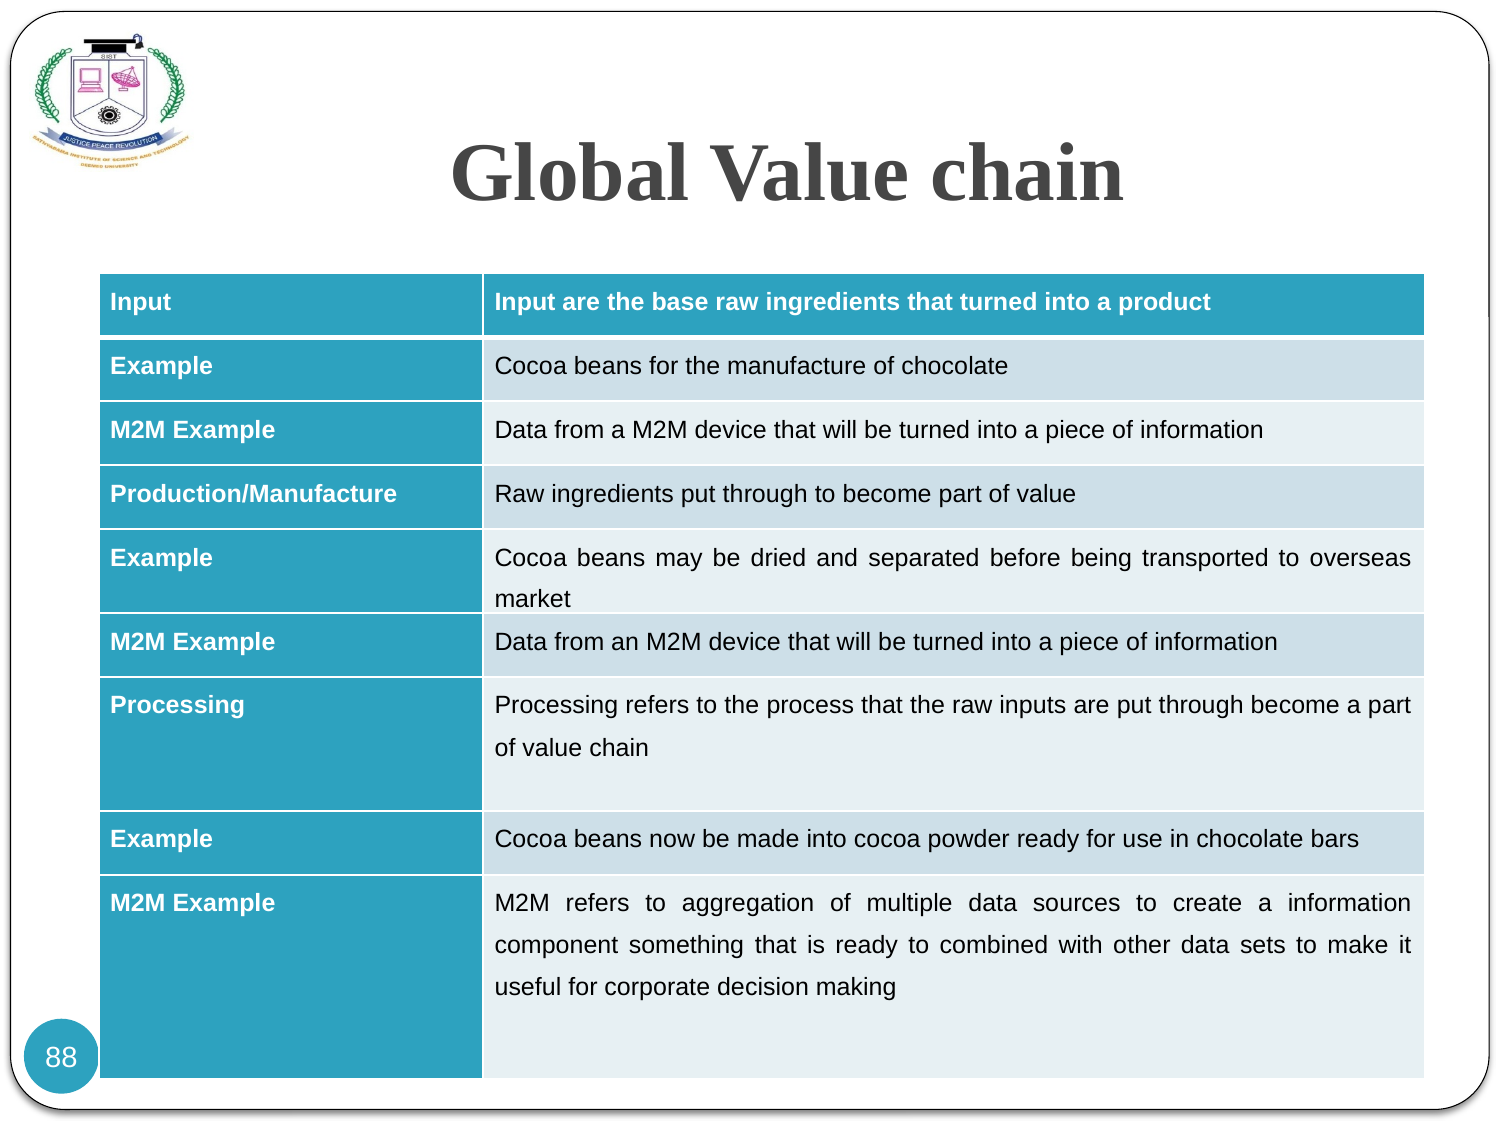

# Global Value chain
| Input | Input are the base raw ingredients that turned into a product |
| --- | --- |
| Example | Cocoa beans for the manufacture of chocolate |
| M2M Example | Data from a M2M device that will be turned into a piece of information |
| Production/Manufacture | Raw ingredients put through to become part of value |
| Example | Cocoa beans may be dried and separated before being transported to overseas market |
| M2M Example | Data from an M2M device that will be turned into a piece of information |
| Processing | Processing refers to the process that the raw inputs are put through become a part of value chain |
| Example | Cocoa beans now be made into cocoa powder ready for use in chocolate bars |
| M2M Example | M2M refers to aggregation of multiple data sources to create a information component something that is ready to combined with other data sets to make it useful for corporate decision making |
21-07-2021
88